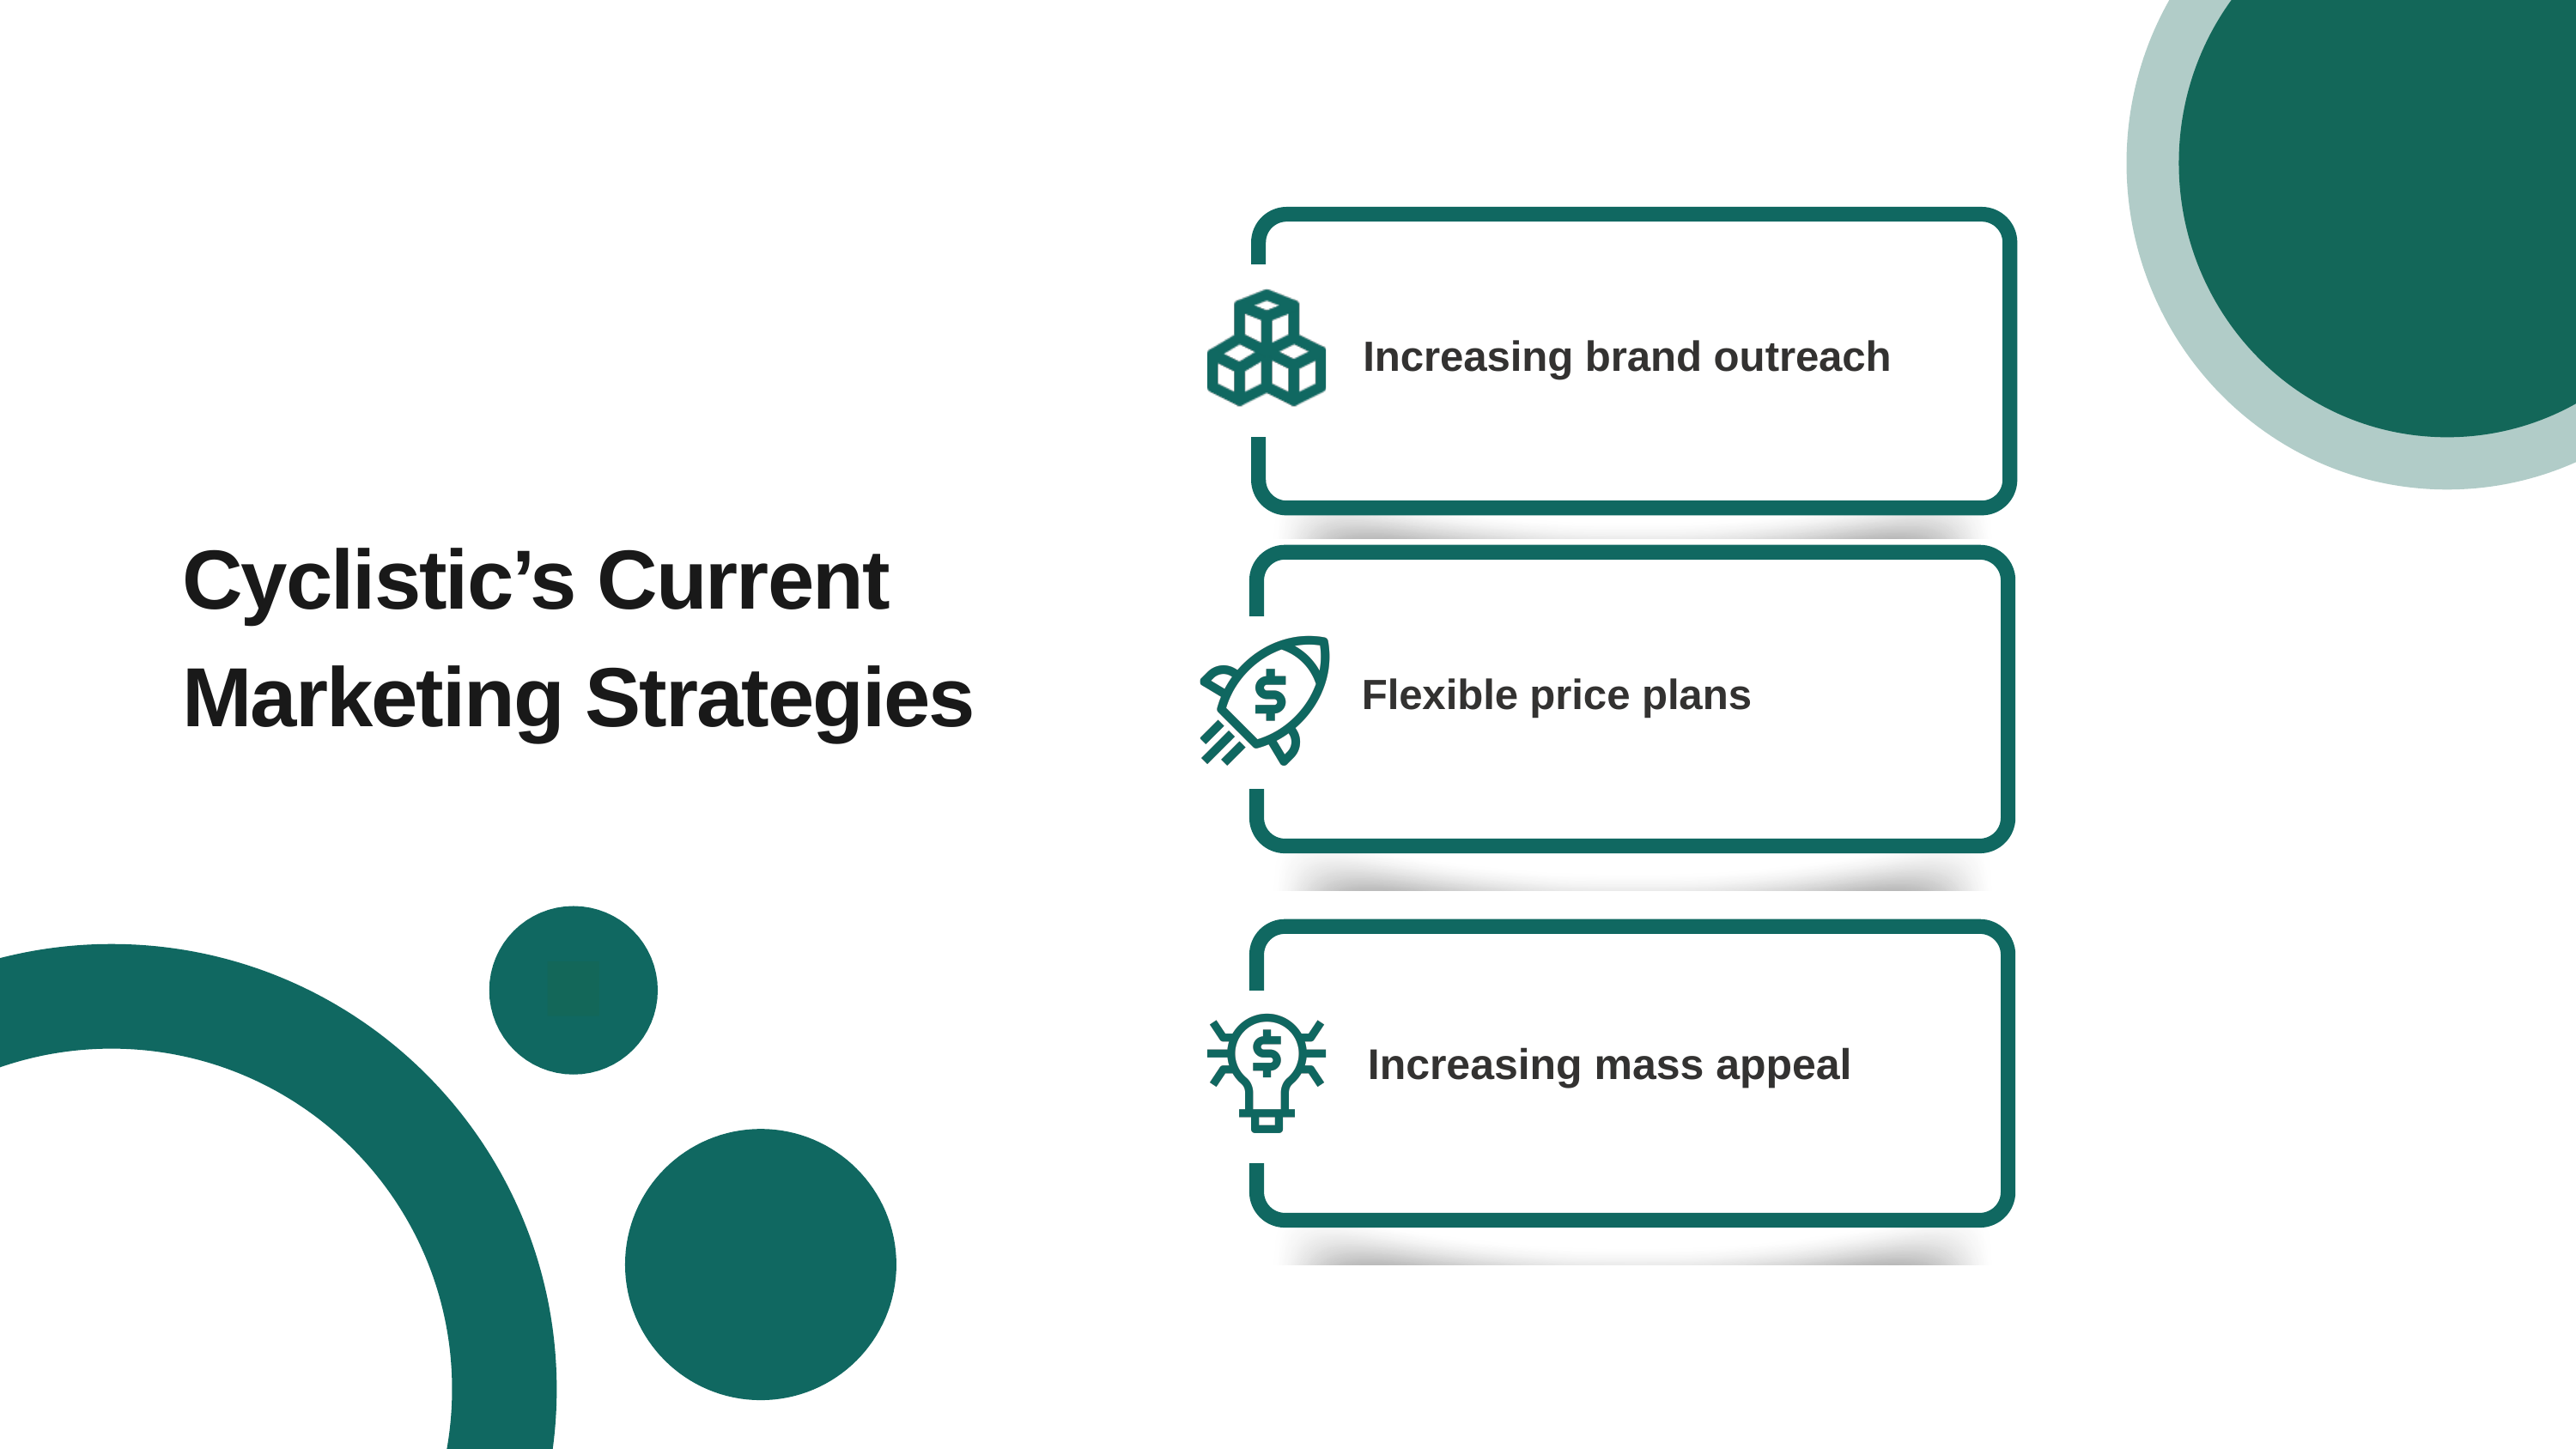

Increasing brand outreach

Cyclistic’s Current
Marketing Strategies

Flexible price plans

Increasing mass appeal